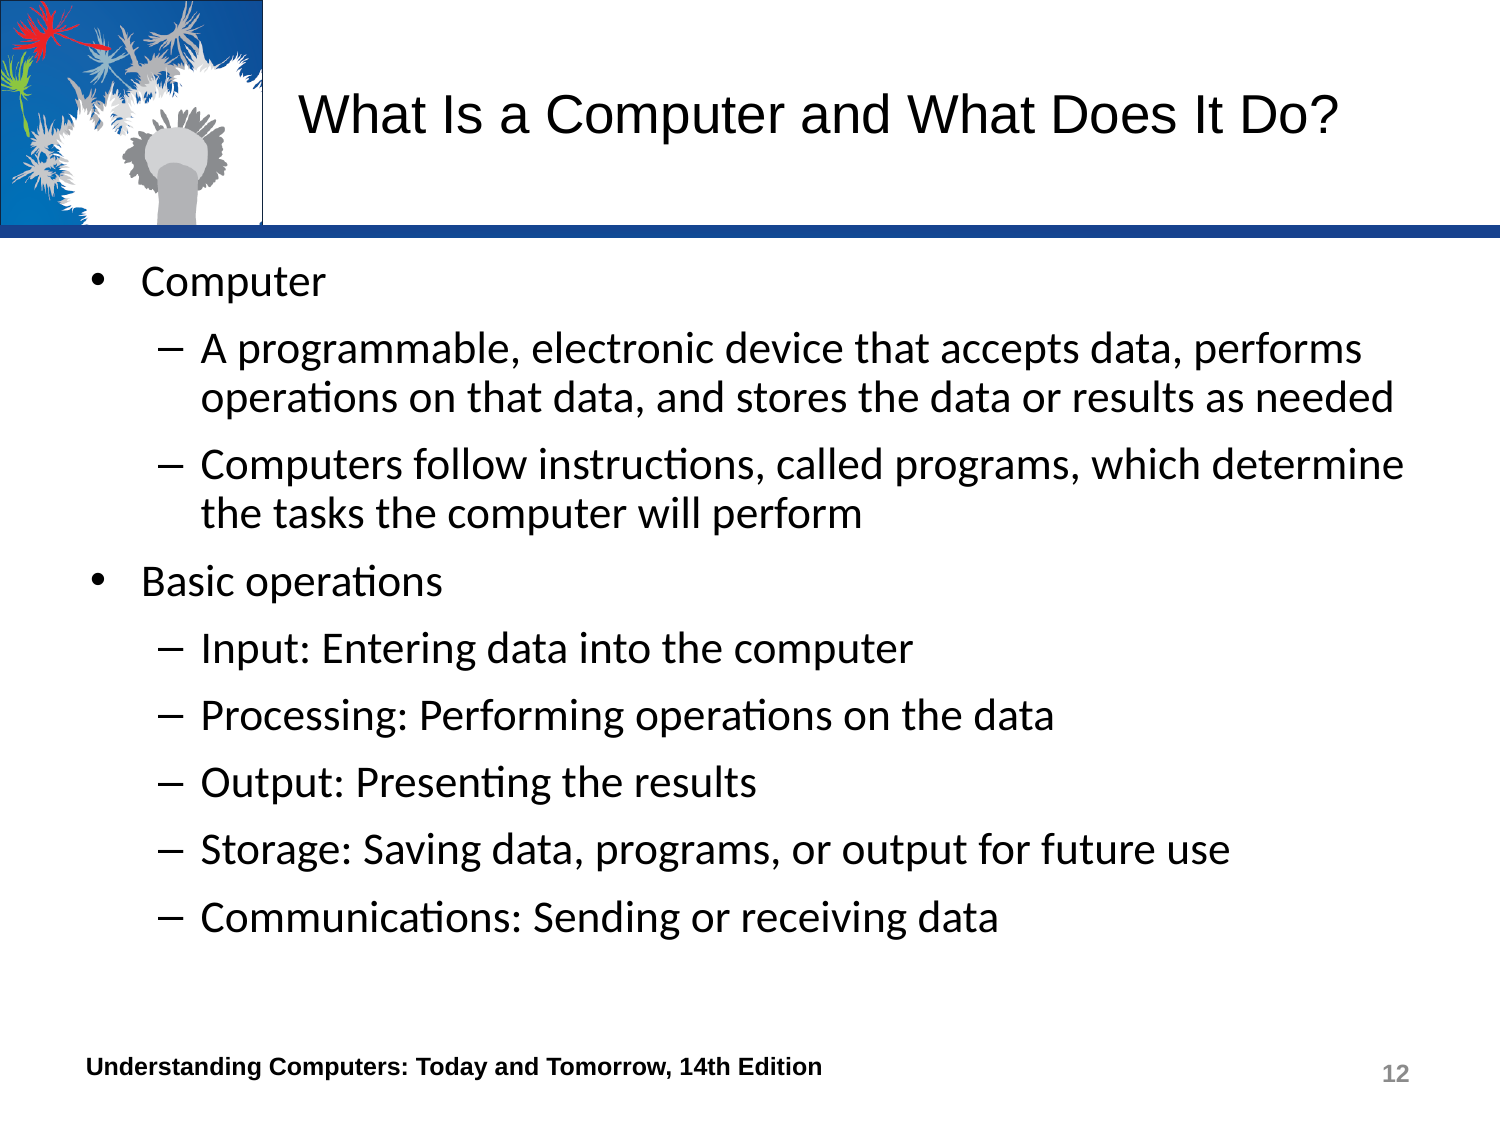

# What Is a Computer and What Does It Do?
Computer
A programmable, electronic device that accepts data, performs operations on that data, and stores the data or results as needed
Computers follow instructions, called programs, which determine the tasks the computer will perform
Basic operations
Input: Entering data into the computer
Processing: Performing operations on the data
Output: Presenting the results
Storage: Saving data, programs, or output for future use
Communications: Sending or receiving data

Understanding Computers: Today and Tomorrow, 14th Edition
12